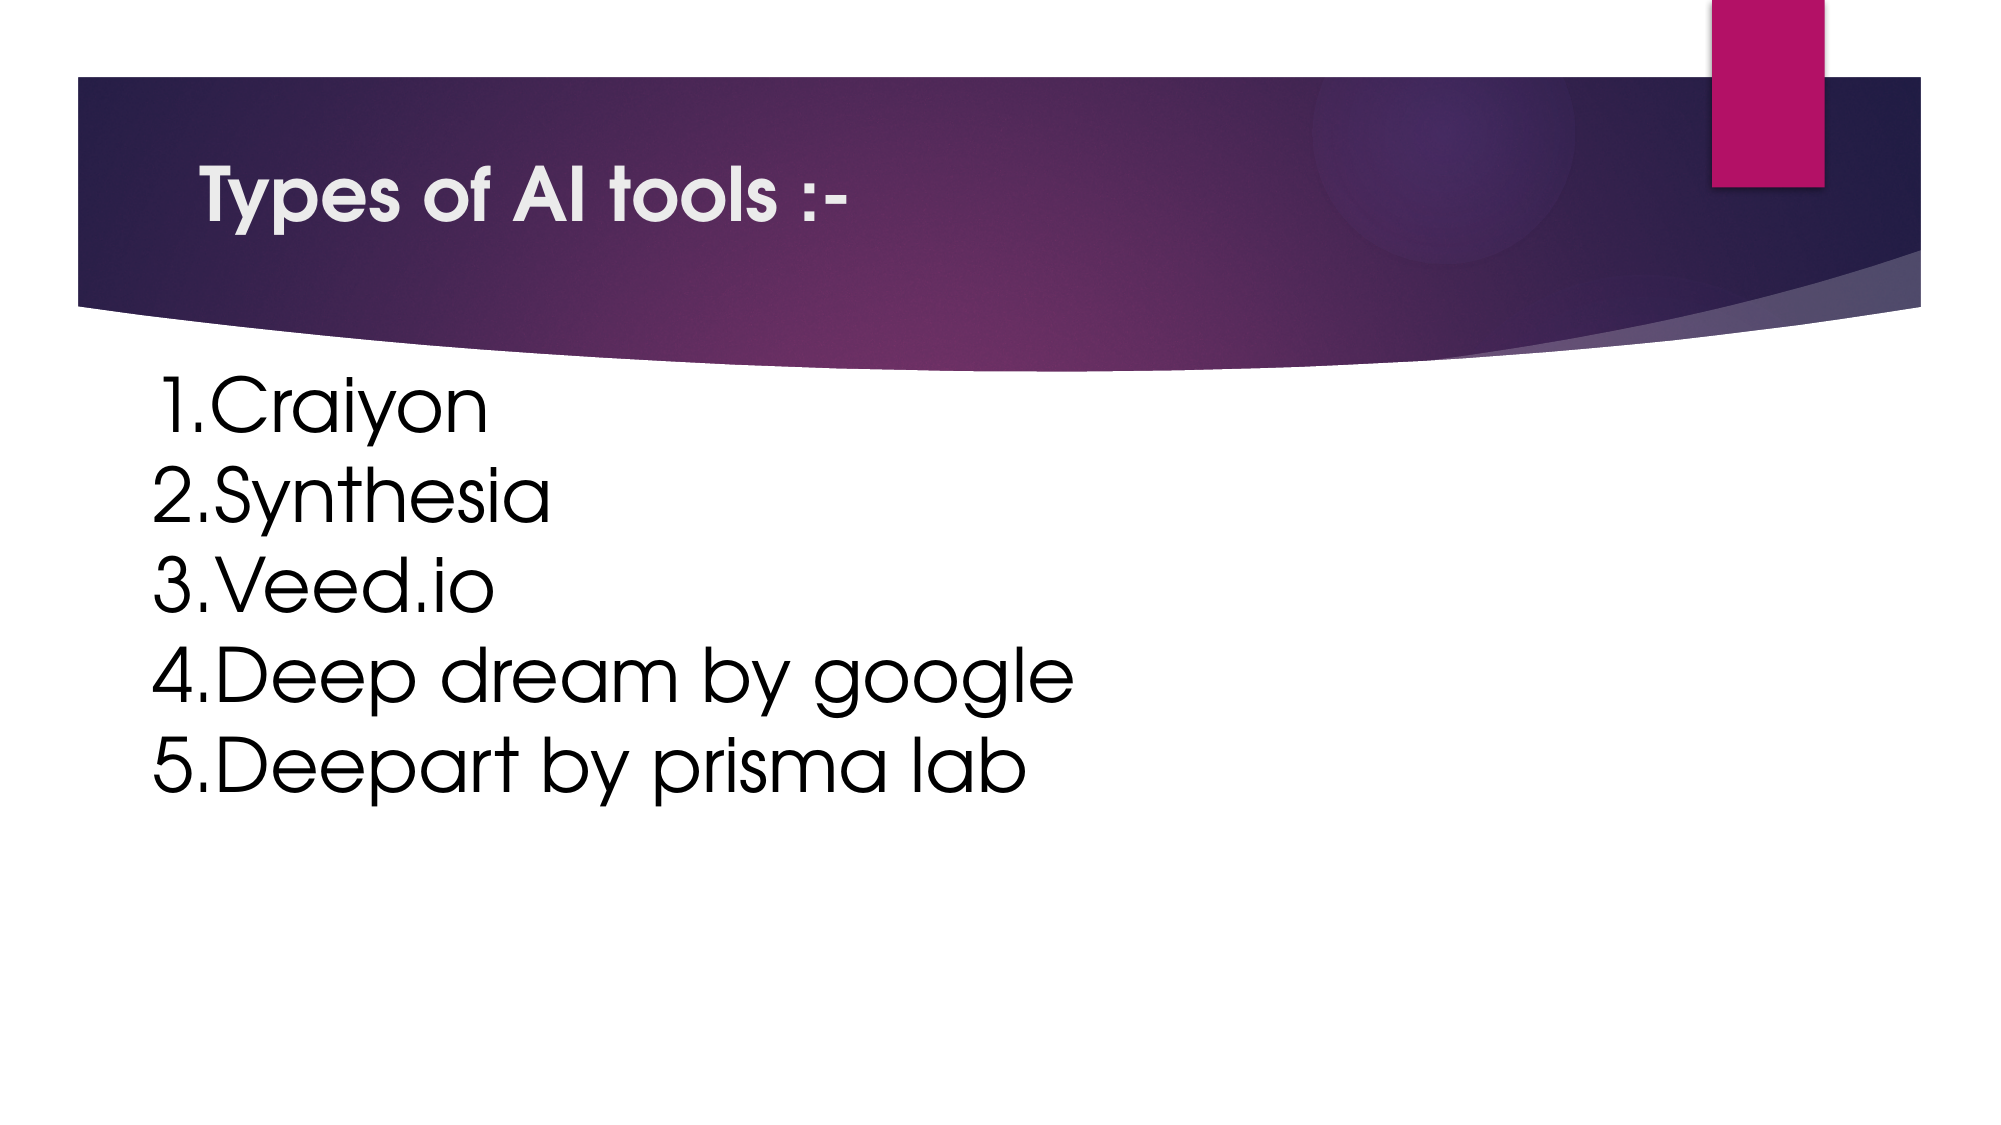

# Types of AI tools :-
Craiyon
Synthesia
Veed.io
Deep dream by google
Deepart by prisma lab